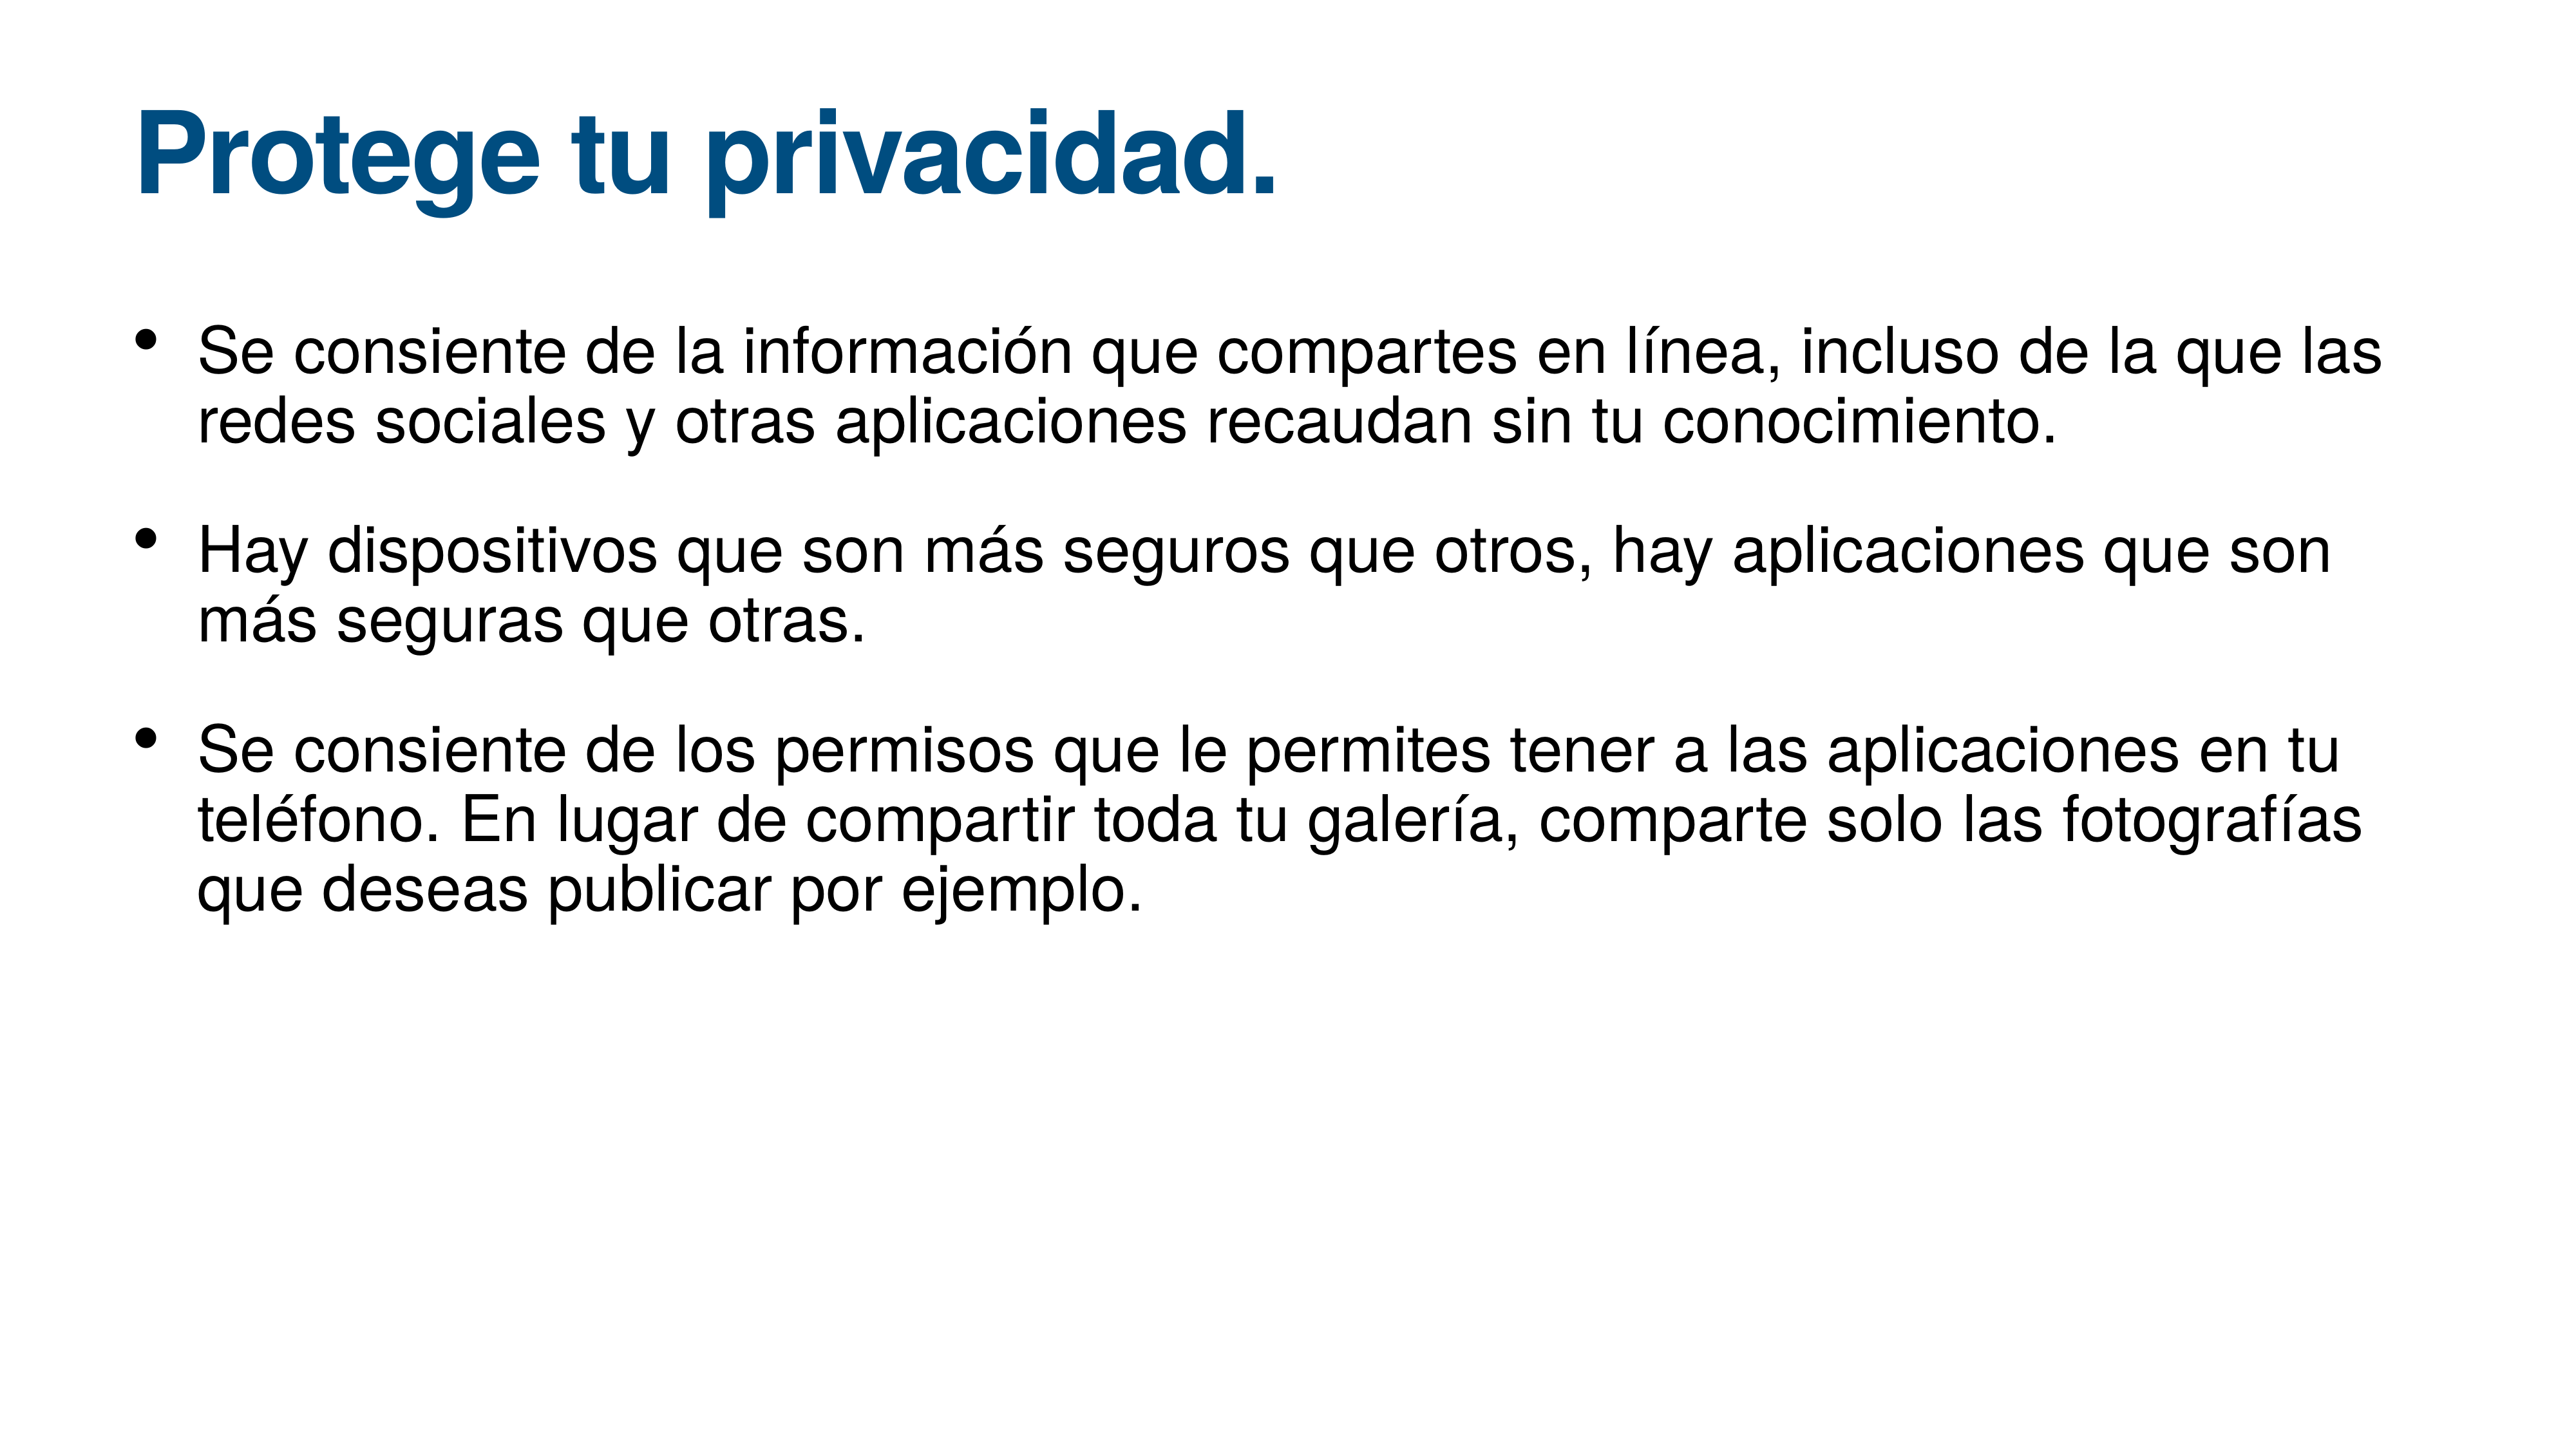

# Protege tu privacidad.
Se consiente de la información que compartes en línea, incluso de la que las redes sociales y otras aplicaciones recaudan sin tu conocimiento.
Hay dispositivos que son más seguros que otros, hay aplicaciones que son más seguras que otras.
Se consiente de los permisos que le permites tener a las aplicaciones en tu teléfono. En lugar de compartir toda tu galería, comparte solo las fotografías que deseas publicar por ejemplo.